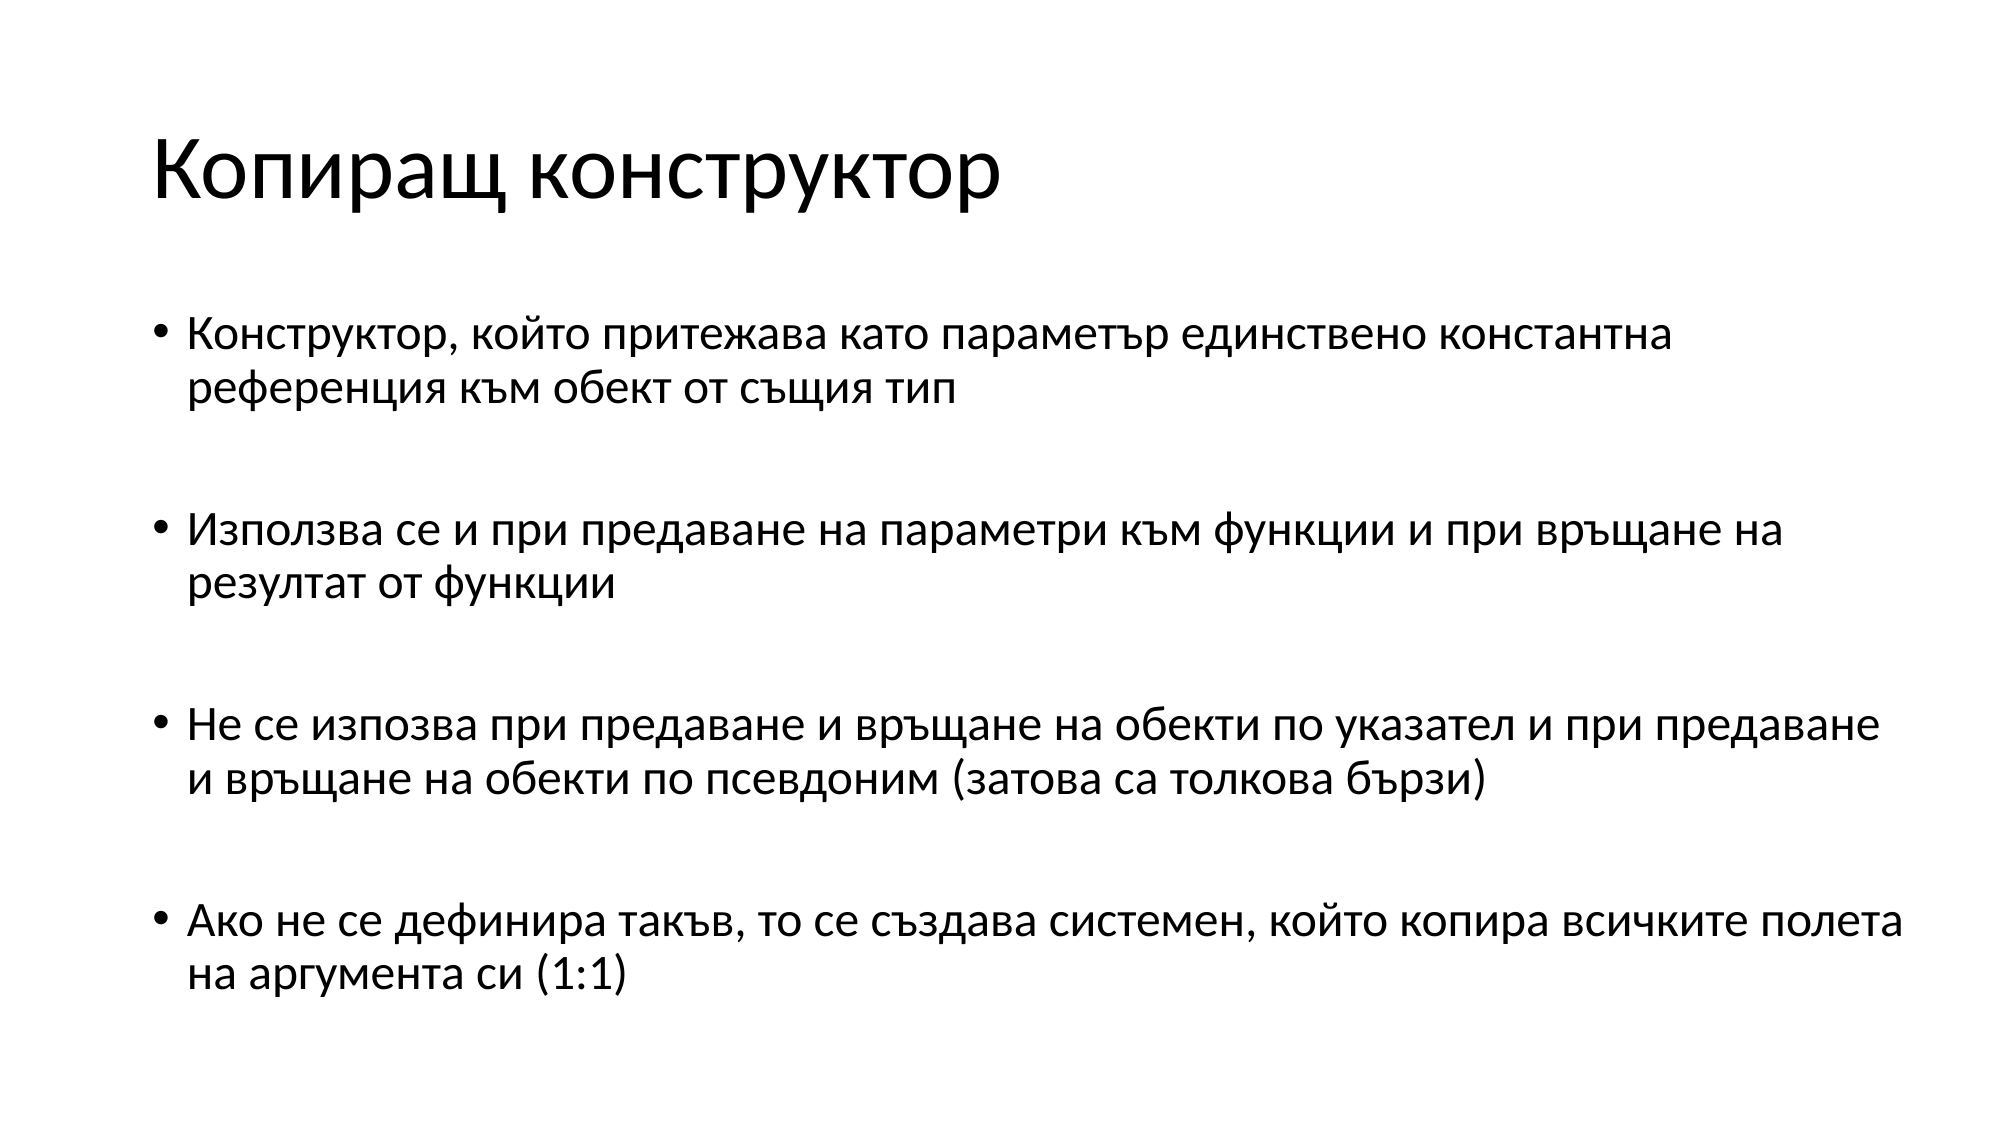

# Копиращ конструктор
Конструктор, който притежава като параметър единствено константна референция към обект от същия тип

Използва се и при предаване на параметри към функции и при връщане на резултат от функции

Не се изпозва при предаване и връщане на обекти по указател и при предаване и връщане на обекти по псевдоним (затова са толкова бързи)

Ако не се дефинира такъв, то се създава системен, който копира всичките полета на аргумента си (1:1)